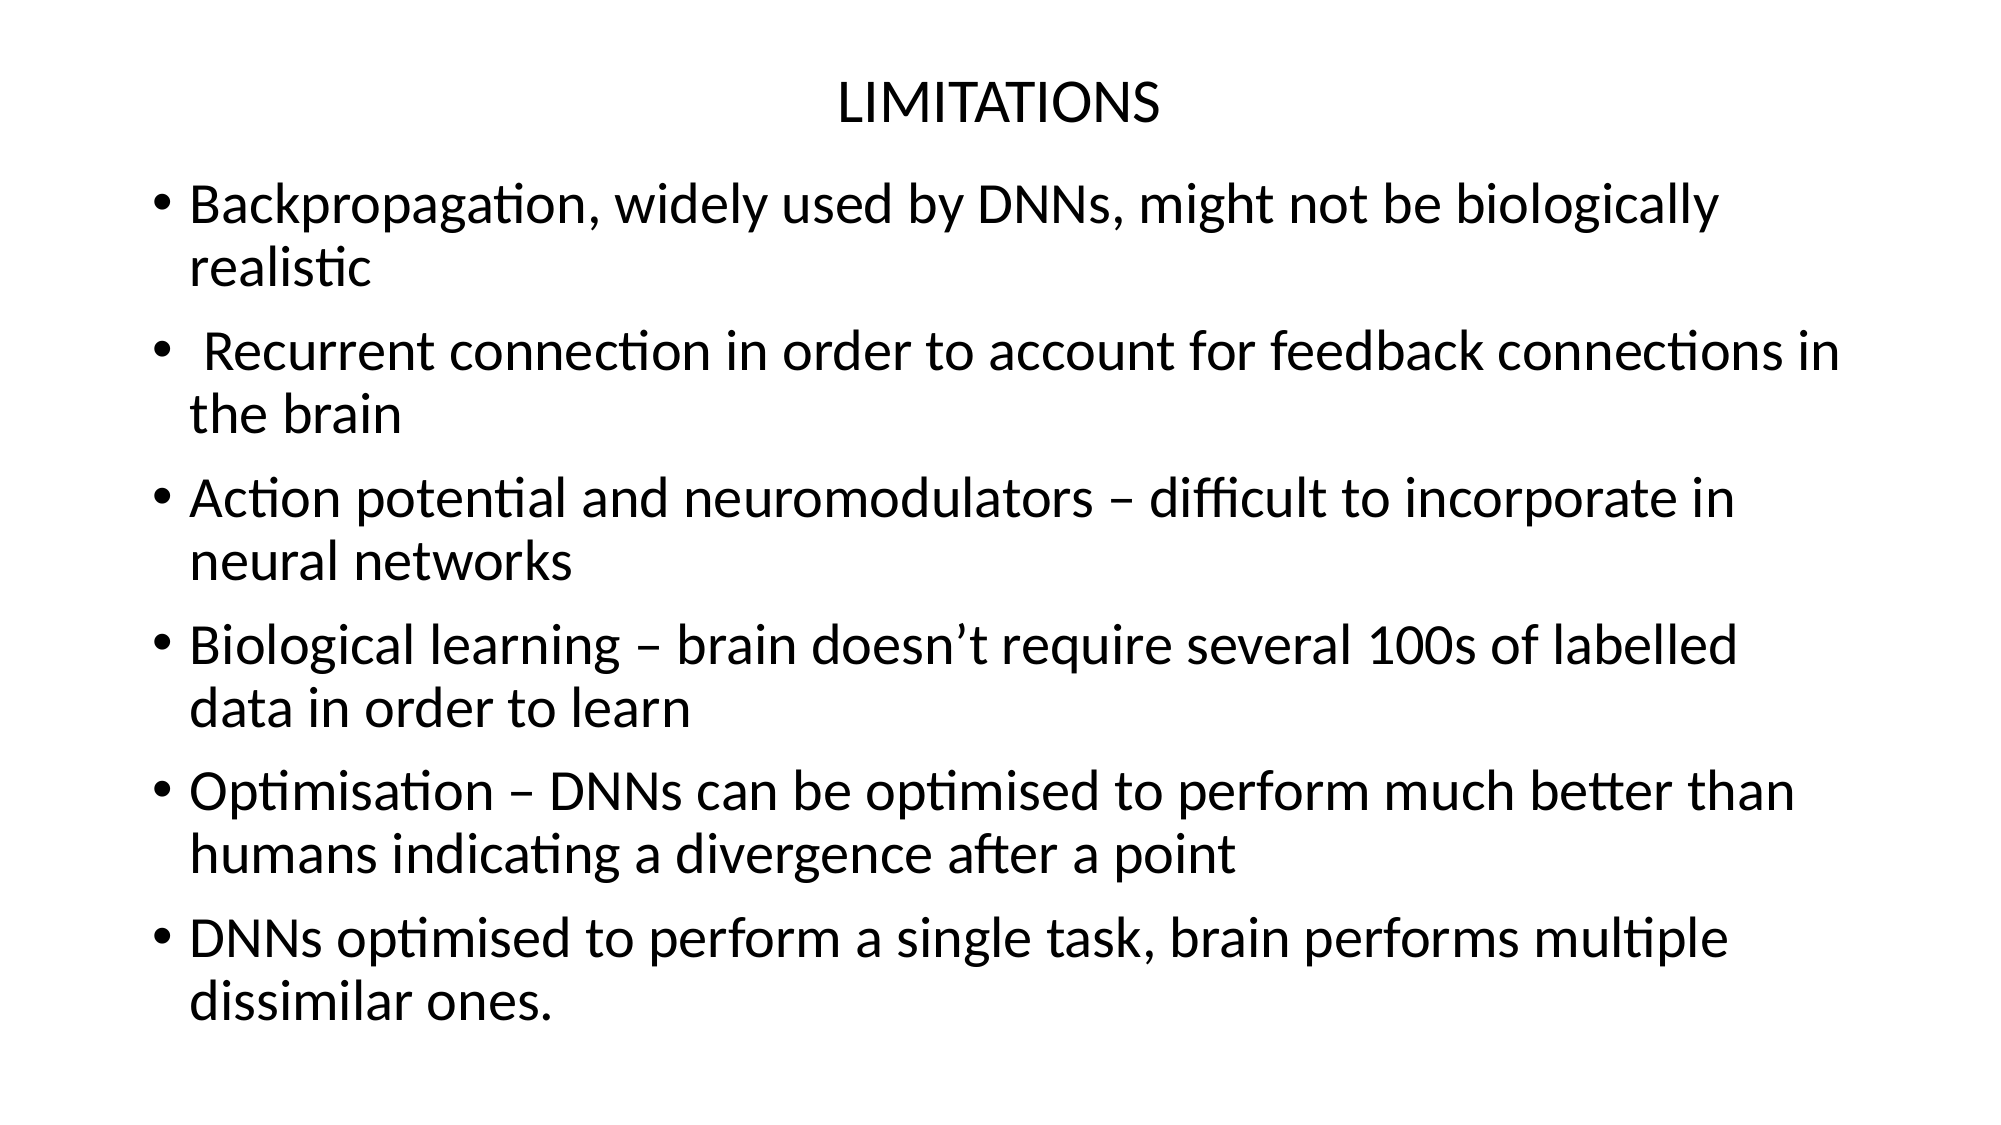

# LIMITATIONS
Backpropagation, widely used by DNNs, might not be biologically realistic
 Recurrent connection in order to account for feedback connections in the brain
Action potential and neuromodulators – difficult to incorporate in neural networks
Biological learning – brain doesn’t require several 100s of labelled data in order to learn
Optimisation – DNNs can be optimised to perform much better than humans indicating a divergence after a point
DNNs optimised to perform a single task, brain performs multiple dissimilar ones.